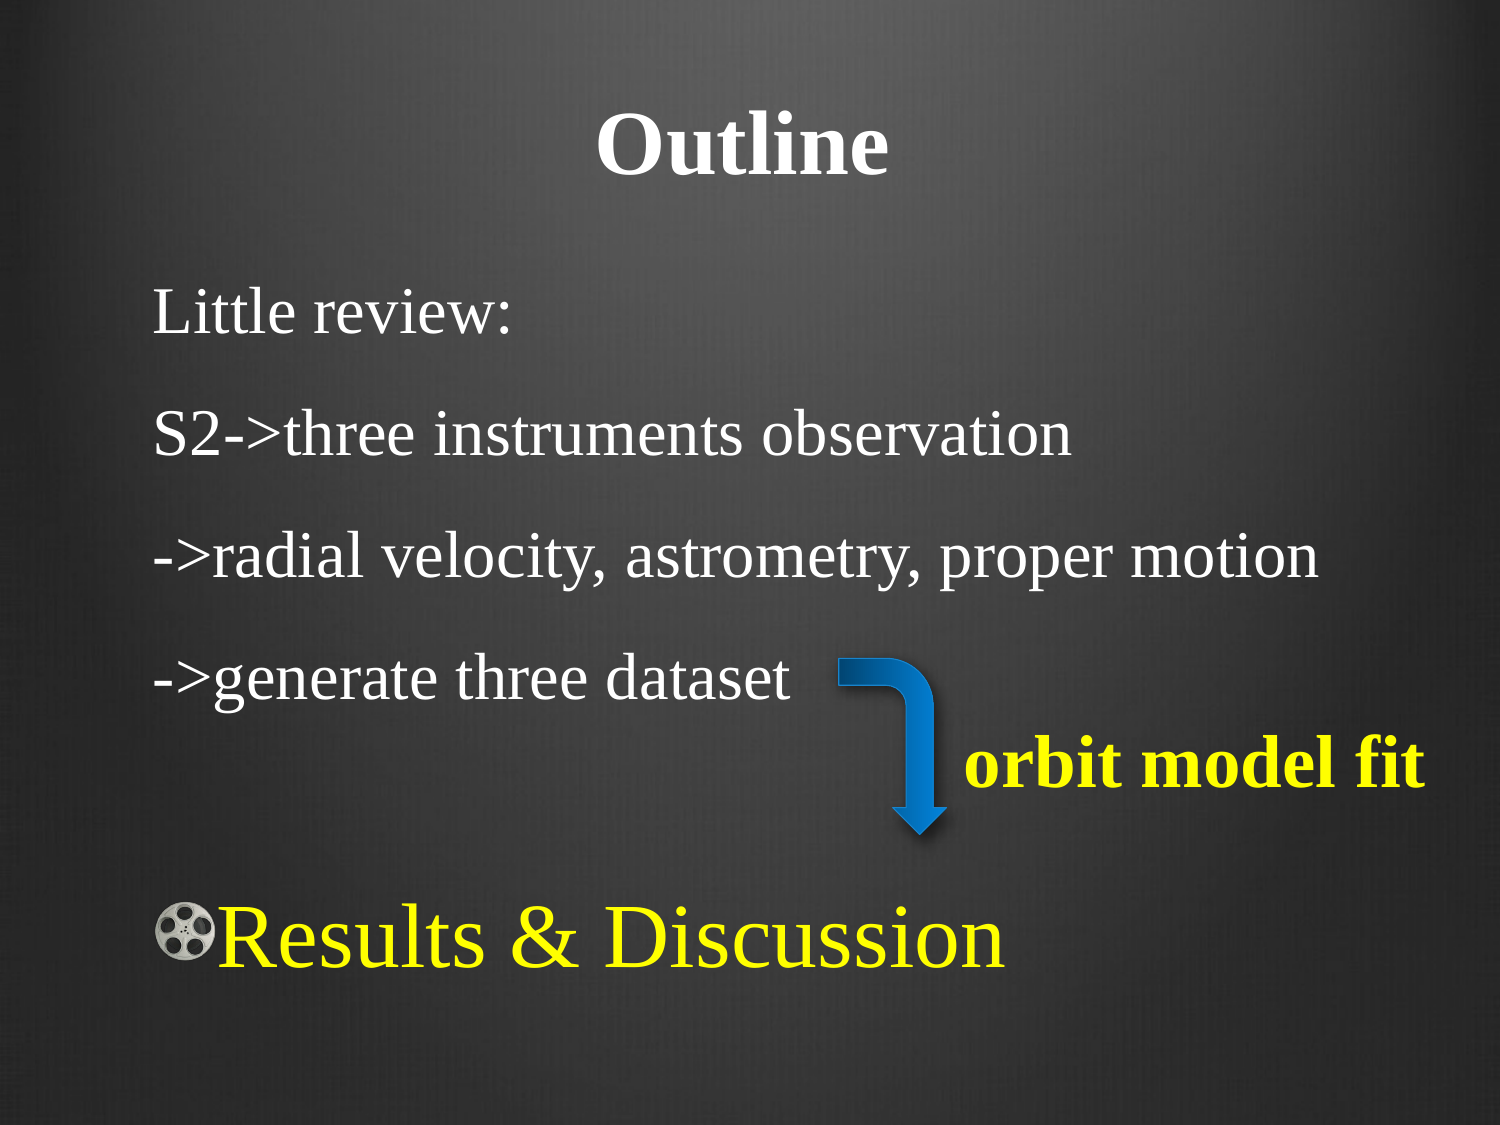

Outline
Little review:
S2->three instruments observation
->radial velocity, astrometry, proper motion
->generate three dataset

Results & Discussion

orbit model fit